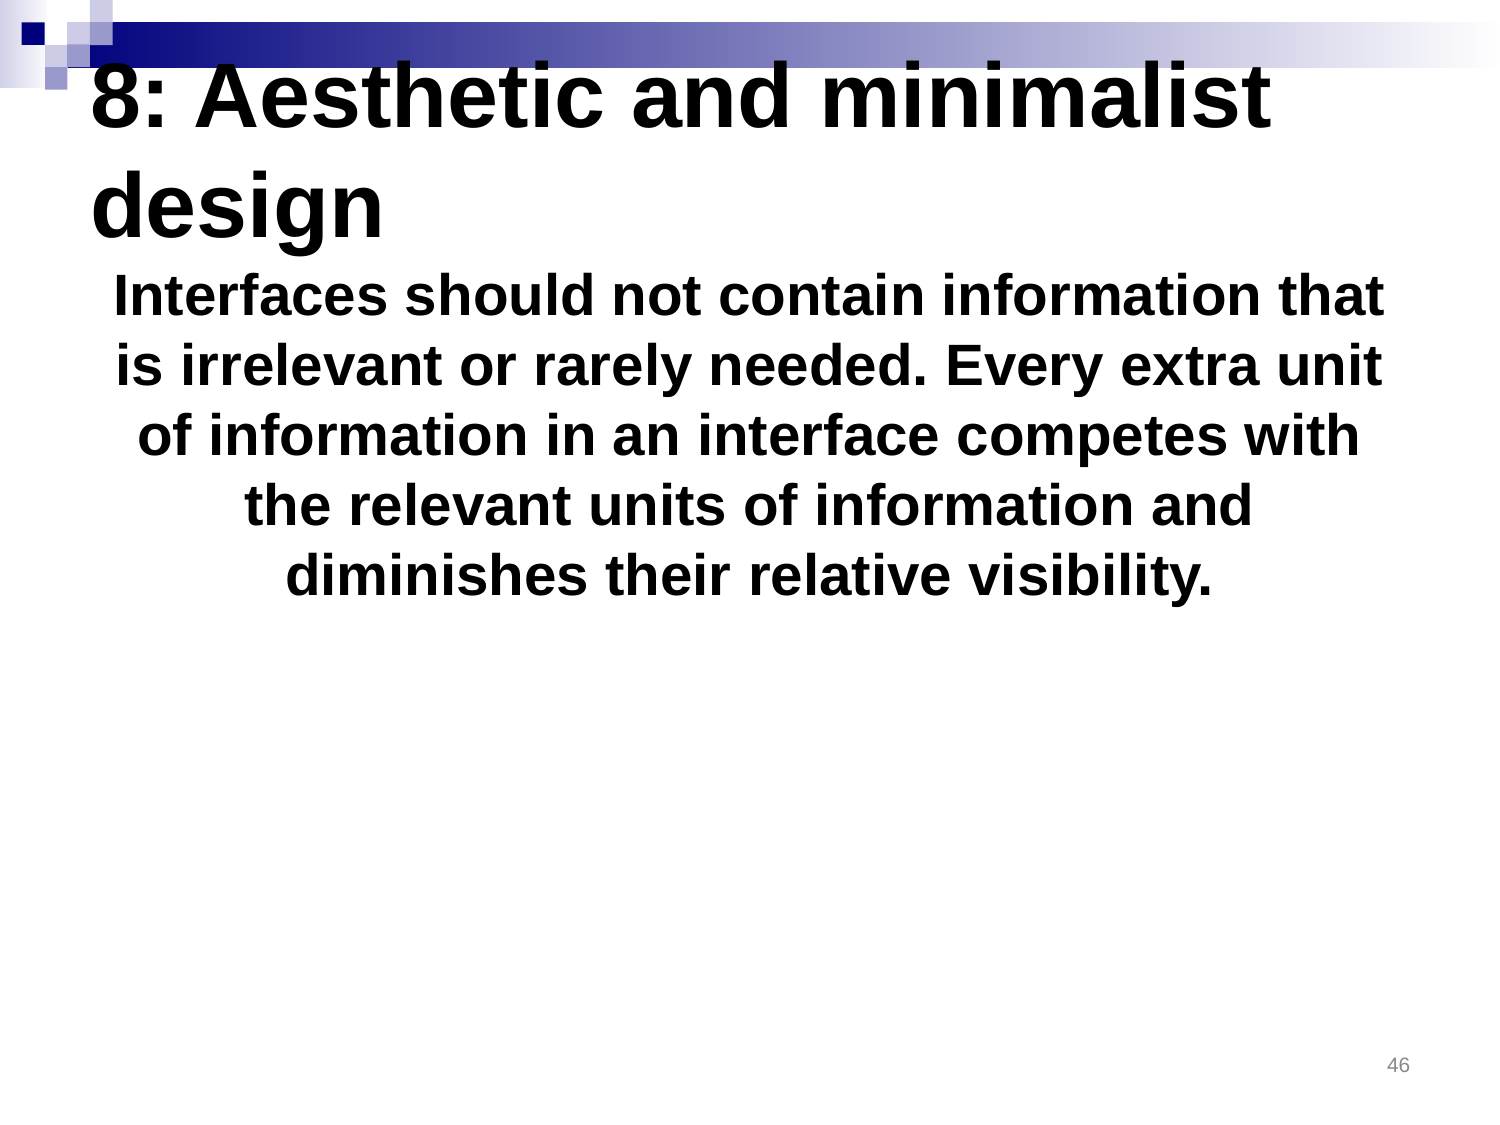

# 8: Aesthetic and minimalist design
Interfaces should not contain information that is irrelevant or rarely needed. Every extra unit of information in an interface competes with the relevant units of information and diminishes their relative visibility.
46